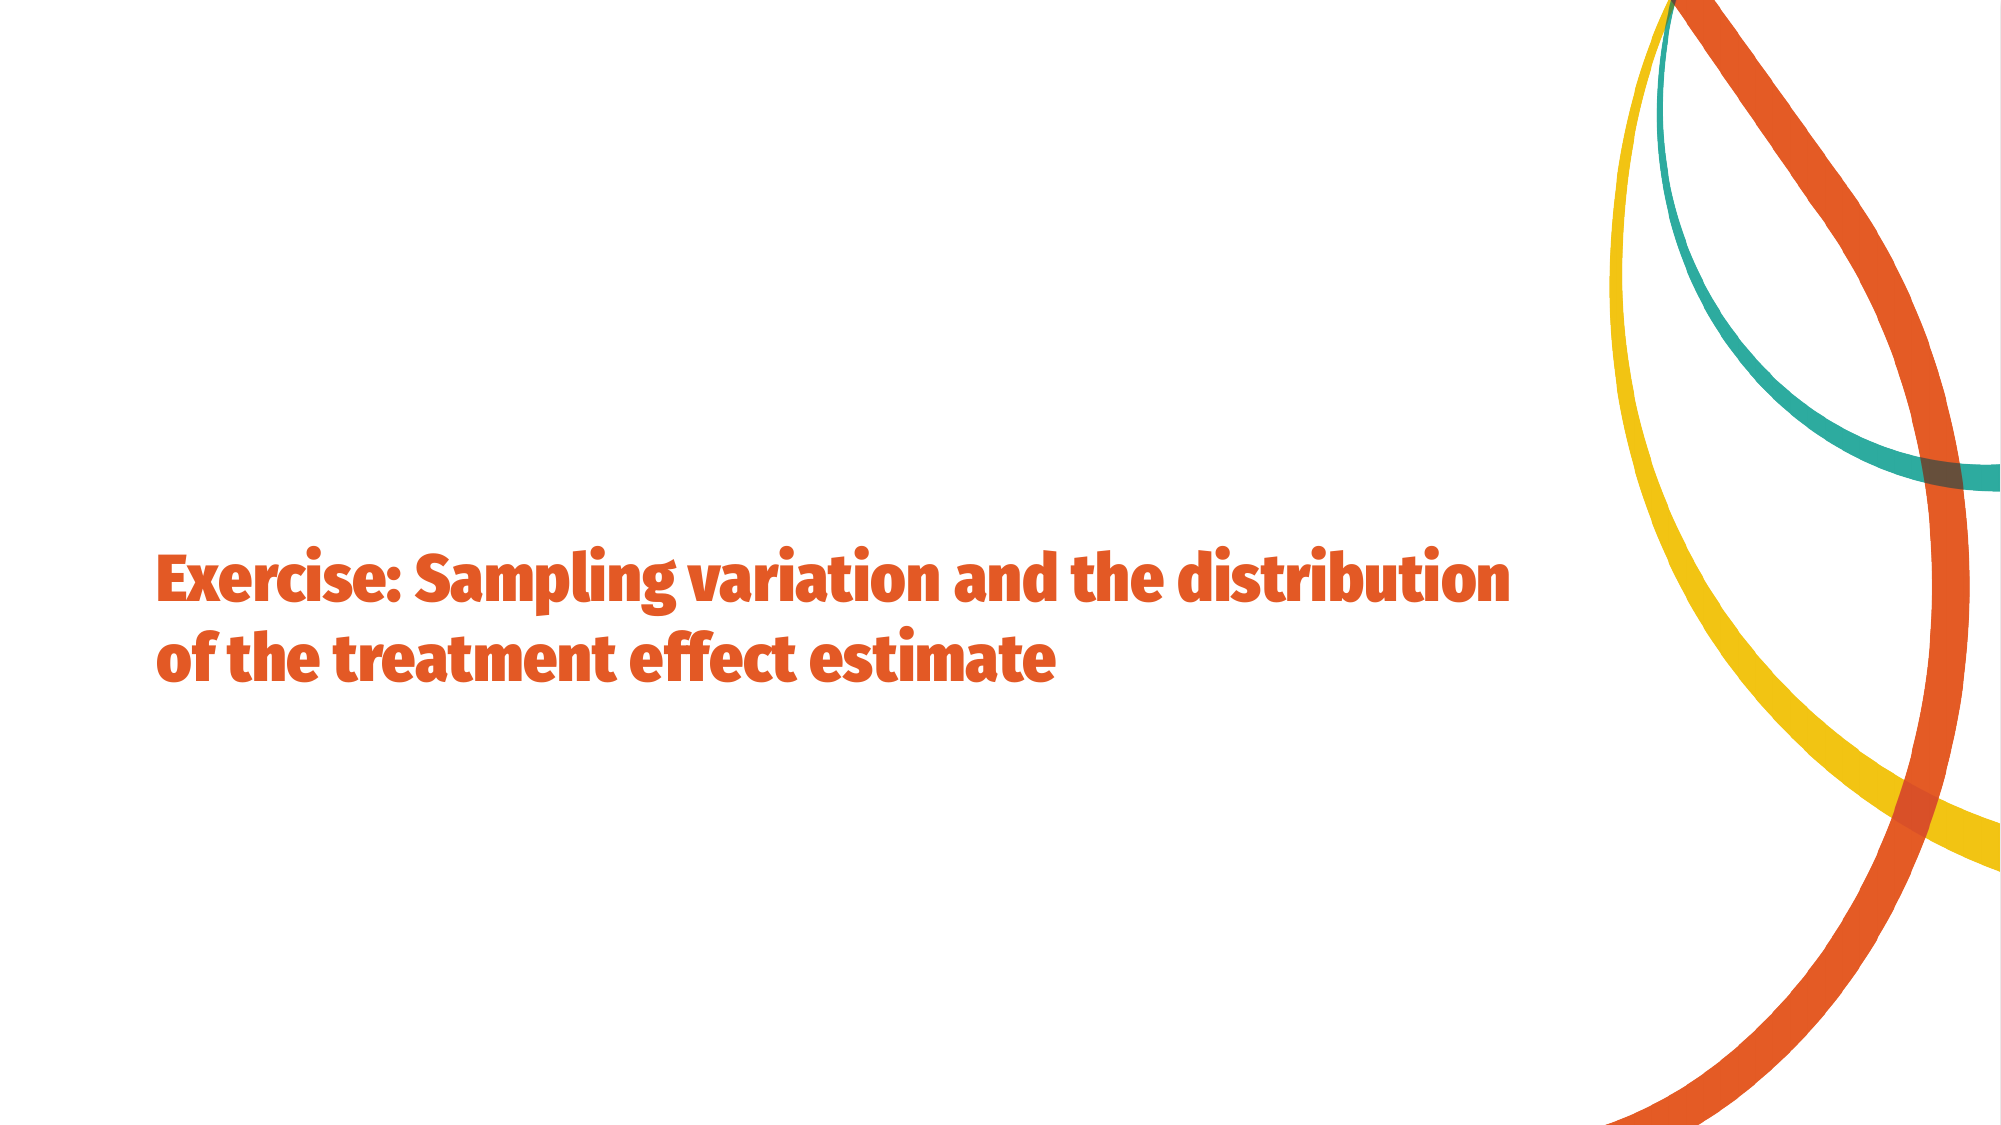

# Exercise: Sampling variation and the distribution of the treatment effect estimate